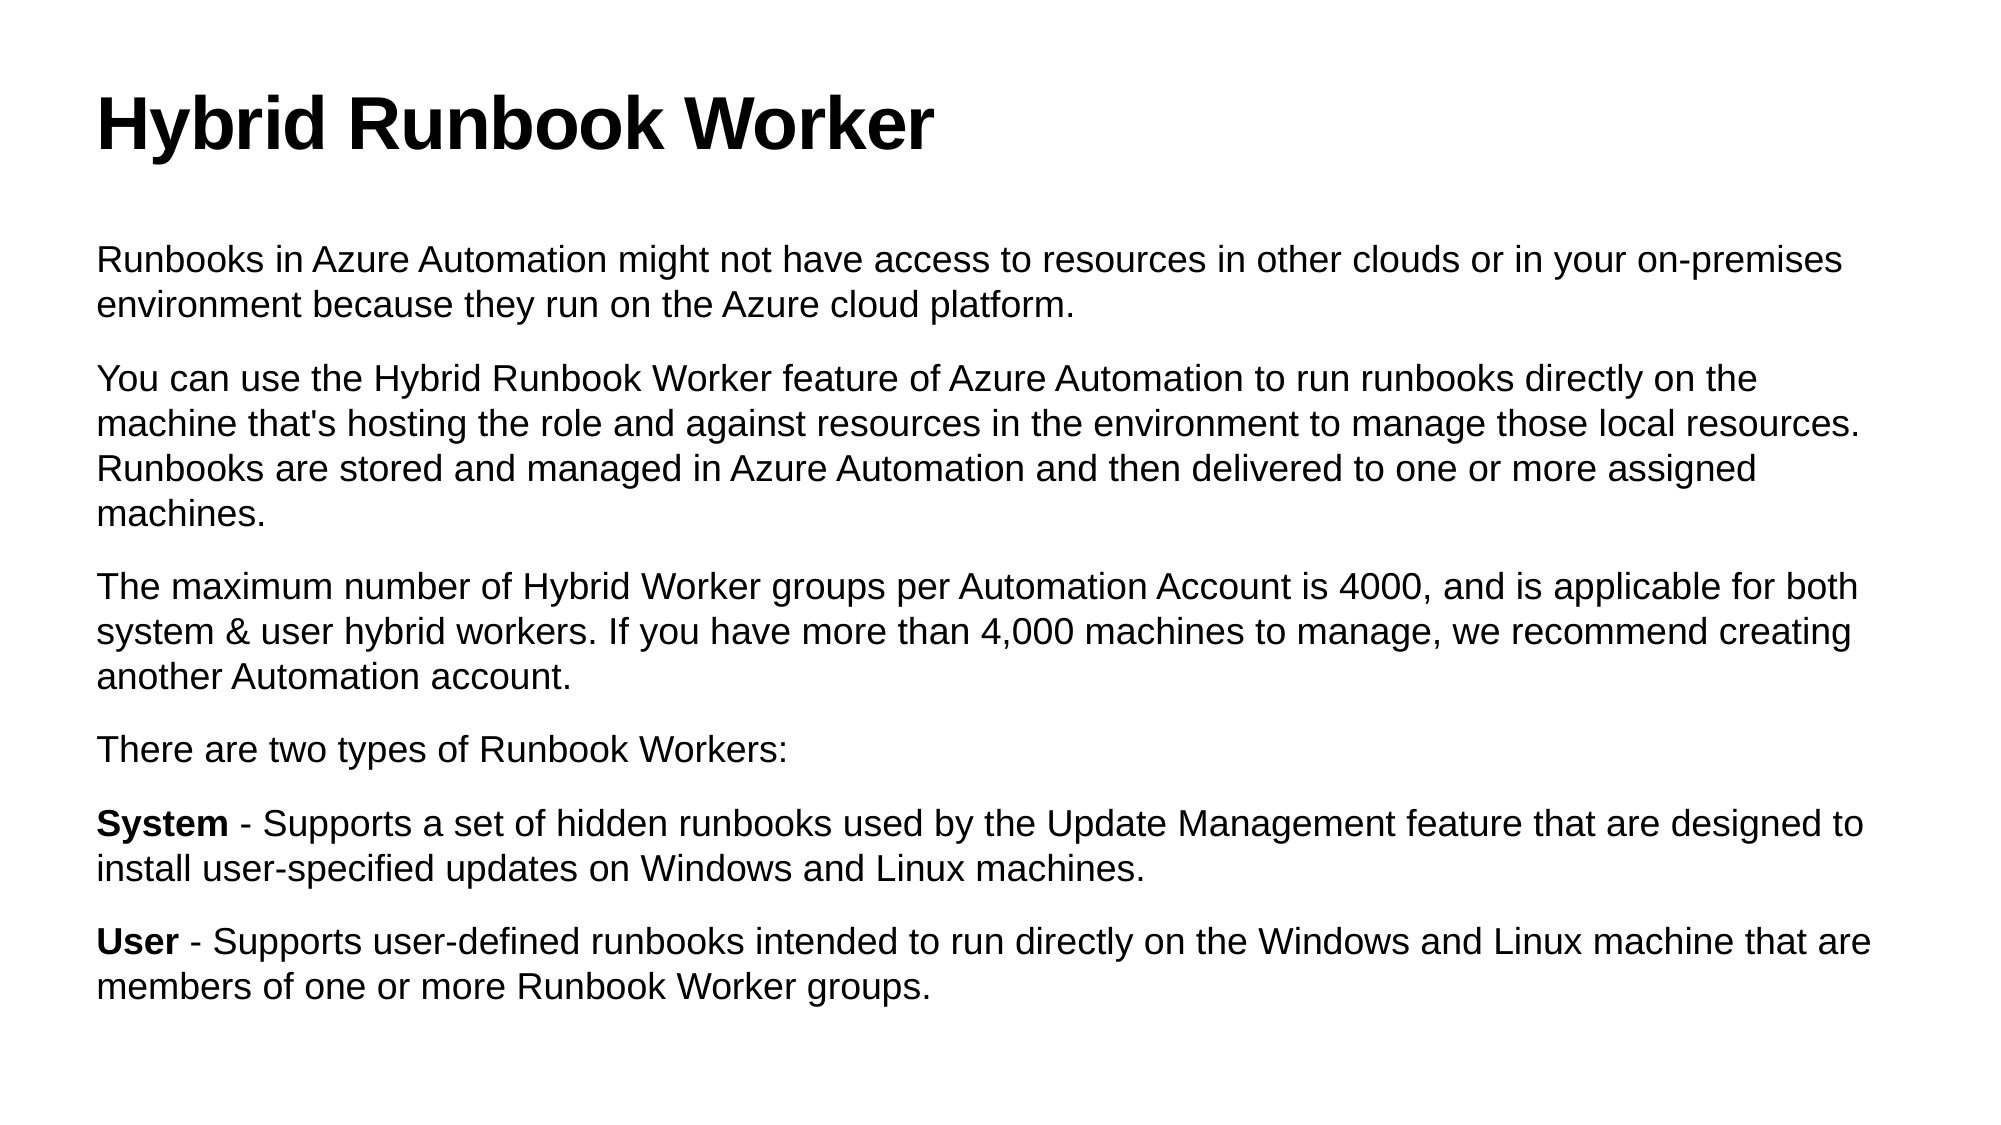

# Hybrid Runbook Worker
Runbooks in Azure Automation might not have access to resources in other clouds or in your on-premises environment because they run on the Azure cloud platform.
You can use the Hybrid Runbook Worker feature of Azure Automation to run runbooks directly on the machine that's hosting the role and against resources in the environment to manage those local resources. Runbooks are stored and managed in Azure Automation and then delivered to one or more assigned machines.
The maximum number of Hybrid Worker groups per Automation Account is 4000, and is applicable for both system & user hybrid workers. If you have more than 4,000 machines to manage, we recommend creating another Automation account.
There are two types of Runbook Workers:
System - Supports a set of hidden runbooks used by the Update Management feature that are designed to install user-specified updates on Windows and Linux machines.
User - Supports user-defined runbooks intended to run directly on the Windows and Linux machine that are members of one or more Runbook Worker groups.